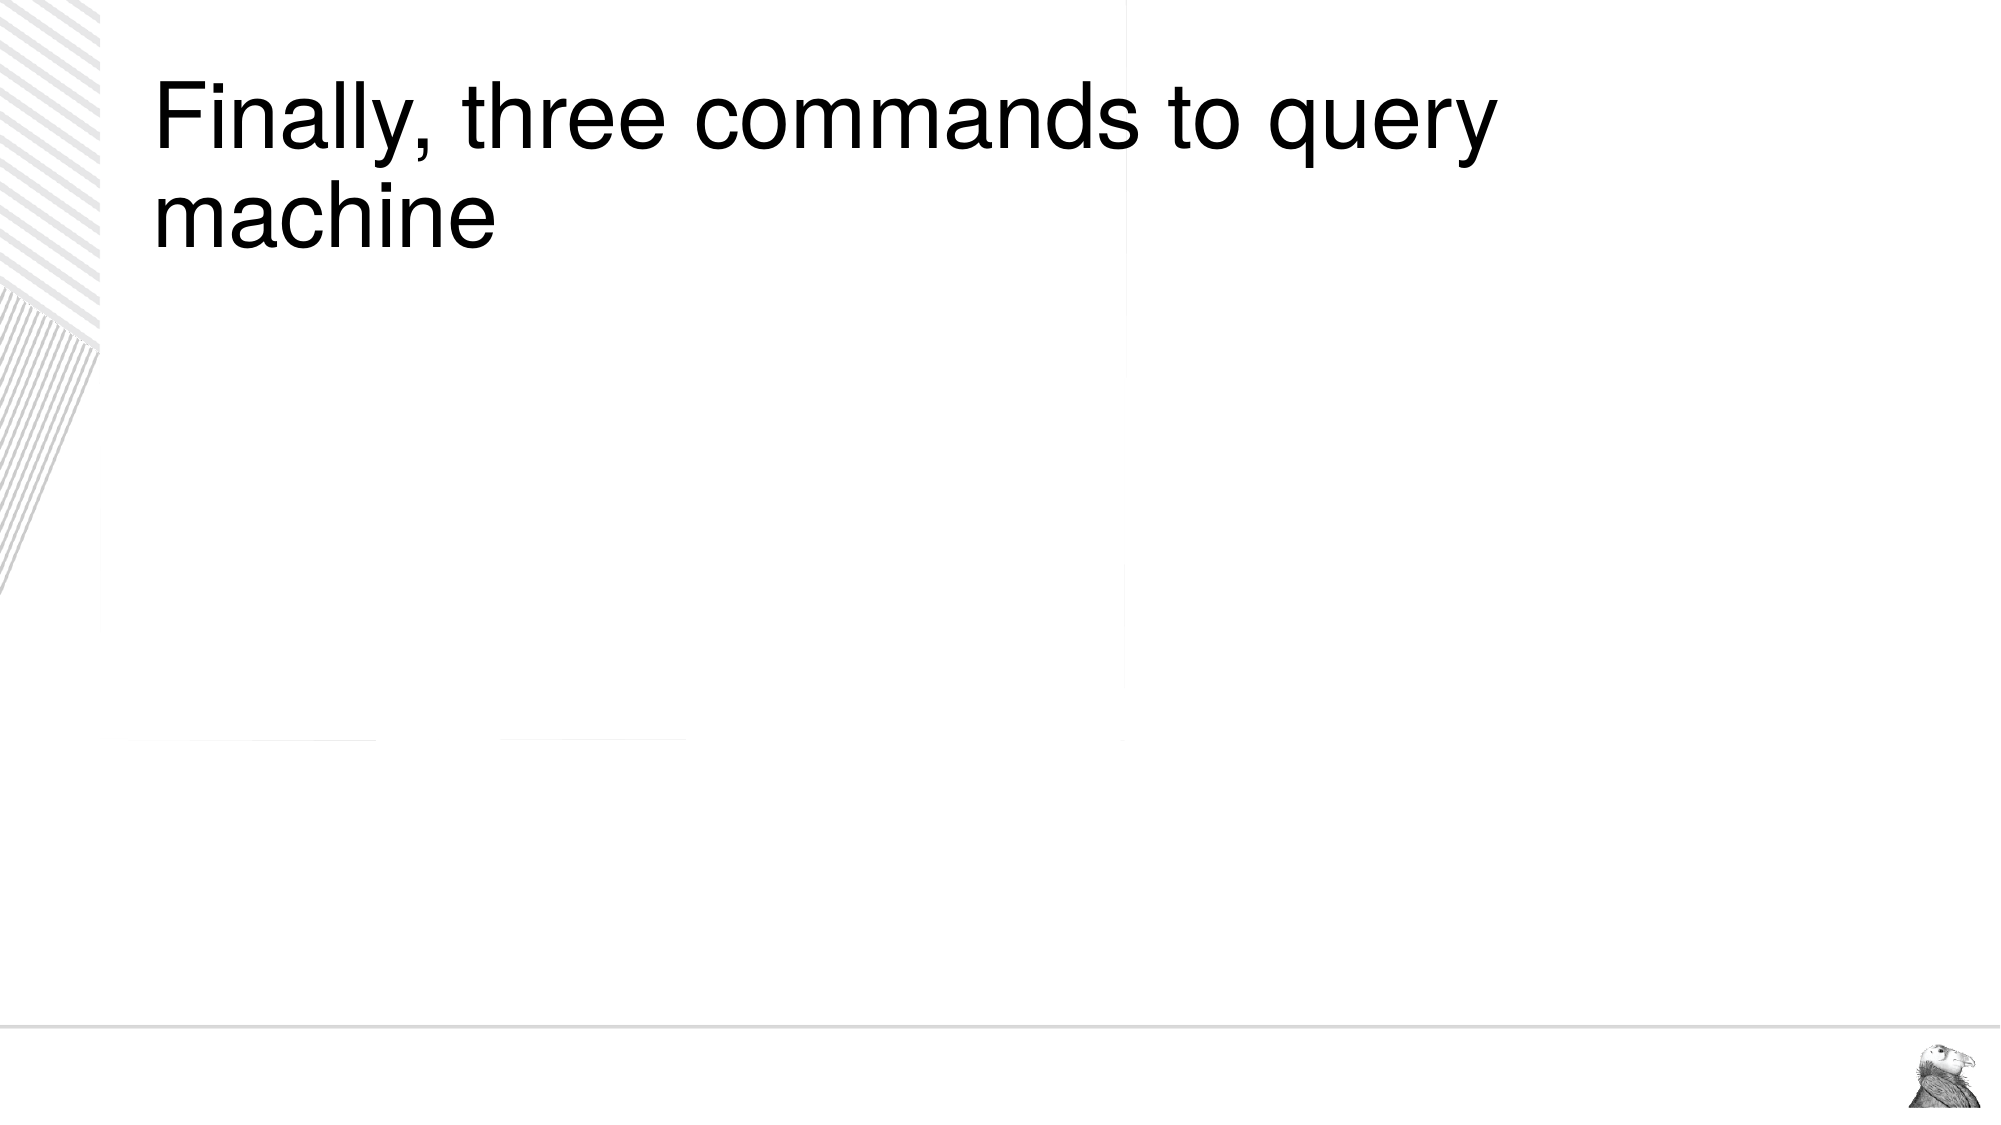

# Finally, three commands to query machine